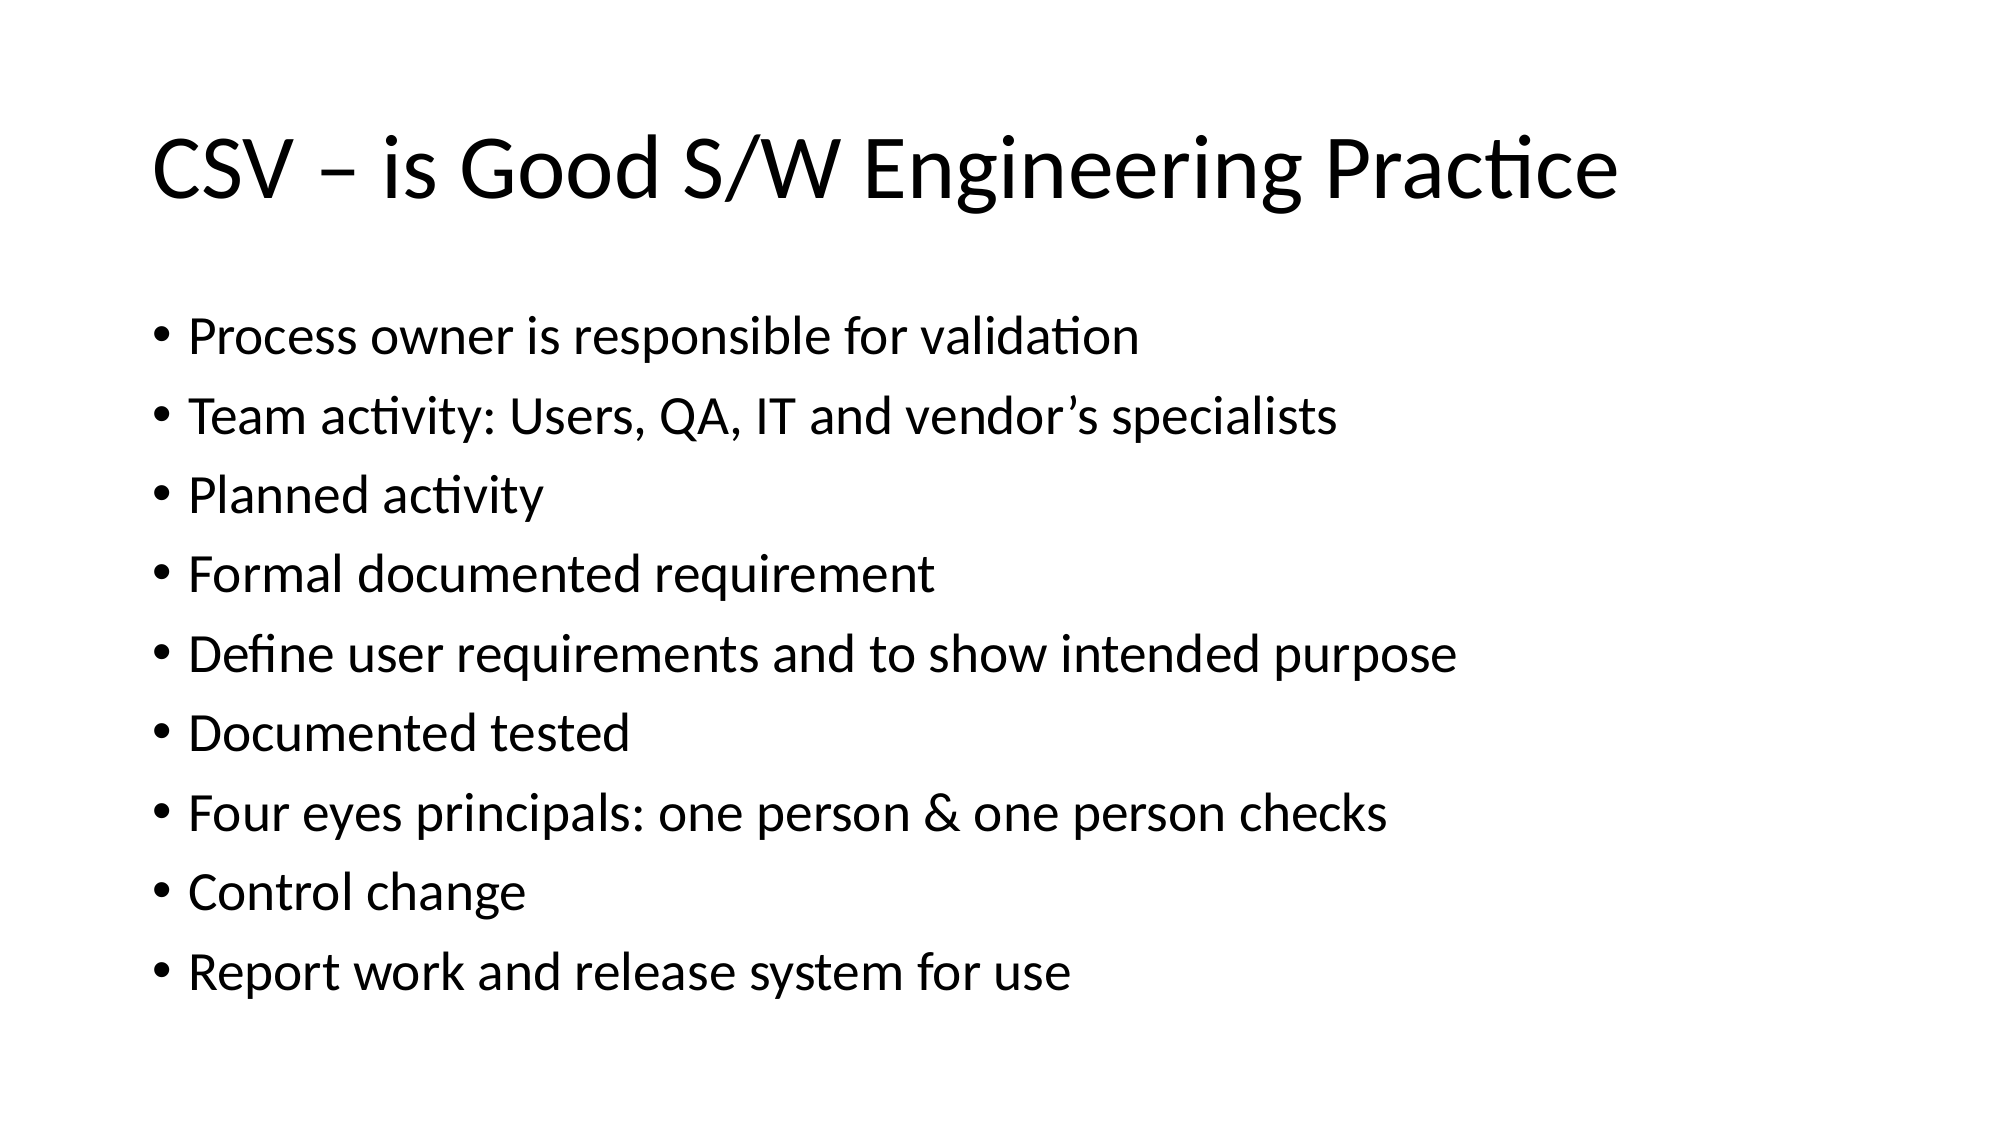

# CSV – is Good S/W Engineering Practice
Process owner is responsible for validation
Team activity: Users, QA, IT and vendor’s specialists
Planned activity
Formal documented requirement
Define user requirements and to show intended purpose
Documented tested
Four eyes principals: one person & one person checks
Control change
Report work and release system for use